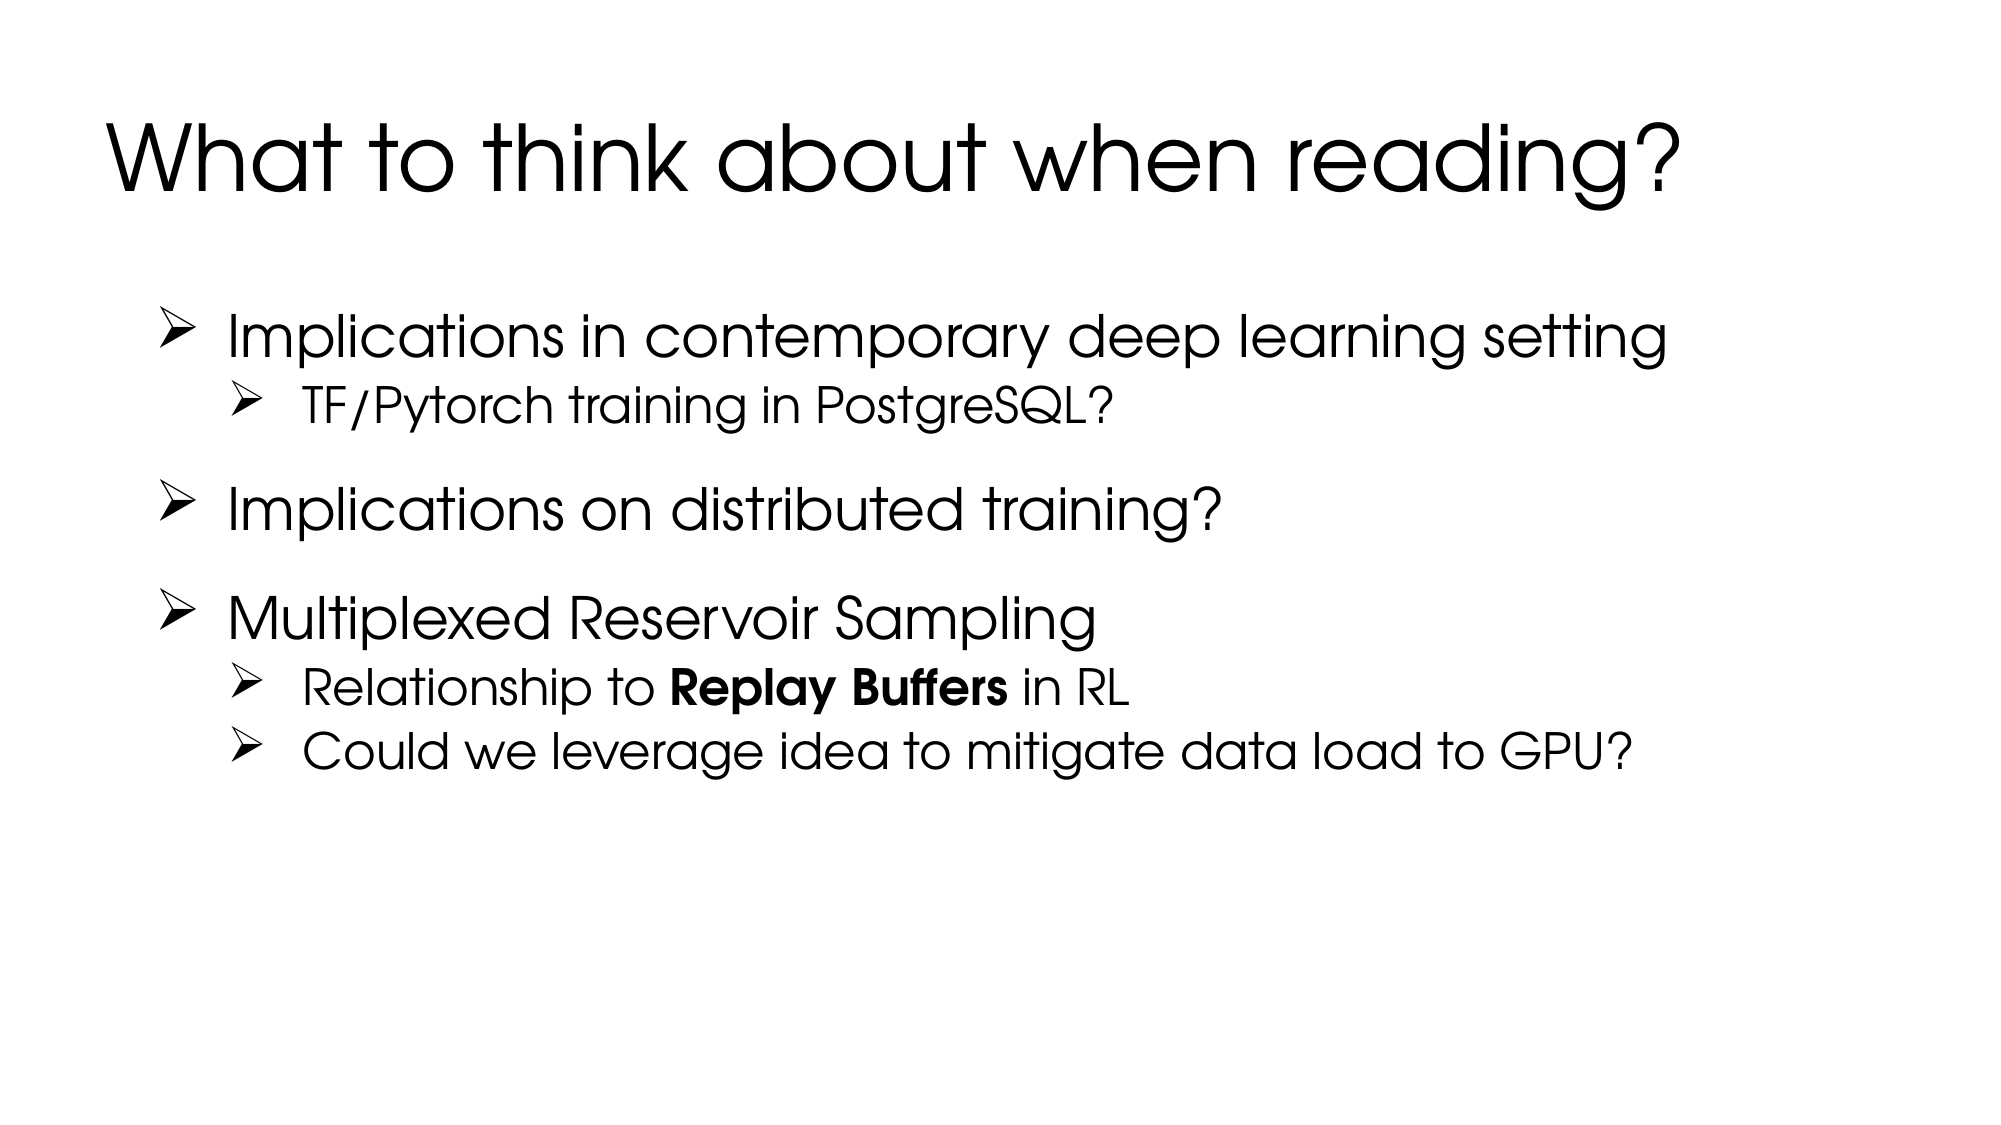

# What to think about when reading?
Implications in contemporary deep learning setting
TF/Pytorch training in PostgreSQL?
Implications on distributed training?
Multiplexed Reservoir Sampling
Relationship to Replay Buffers in RL
Could we leverage idea to mitigate data load to GPU?